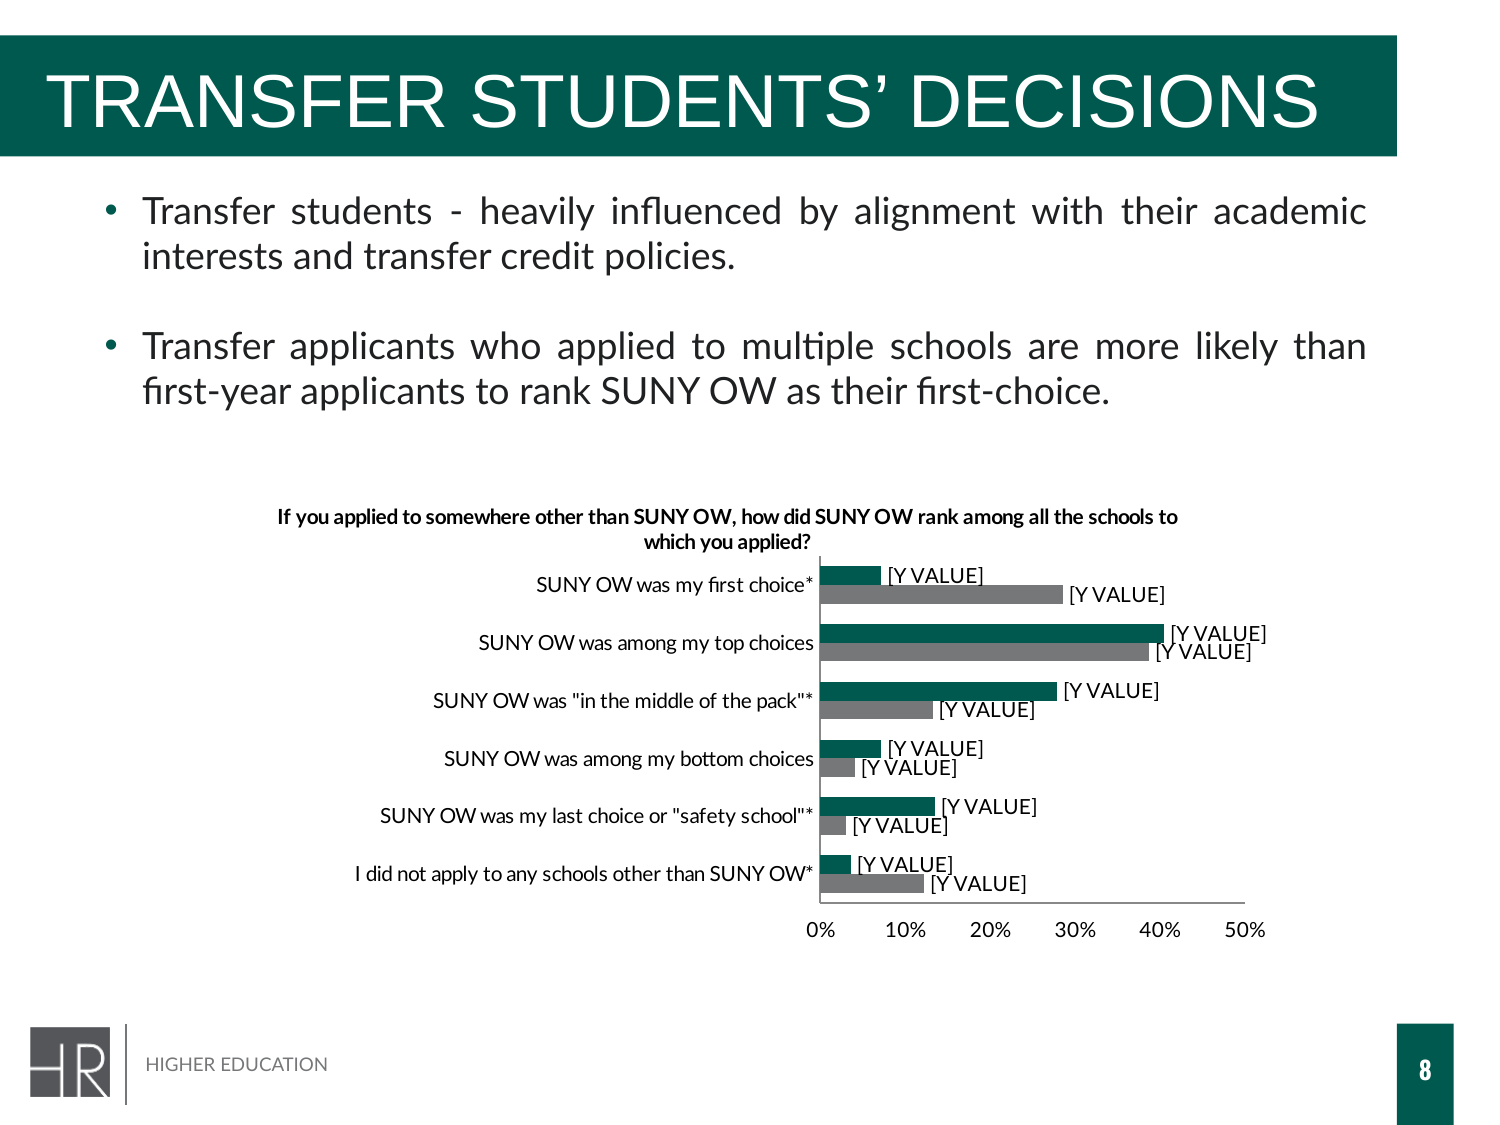

# Transfer Students’ Decisions
Transfer students - heavily influenced by alignment with their academic interests and transfer credit policies.

Transfer applicants who applied to multiple schools are more likely than first-year applicants to rank SUNY OW as their first-choice.

### Chart: If you applied to somewhere other than SUNY OW, how did SUNY OW rank among all the schools to which you applied?

| Category | Transfer applicant
(n=98) | First-year applicant
(n=111) |
|---|---|---|
| I did not apply to any schools other than SUNY OW* | 0.12244897959183673 | 0.036036036036036036 |
| SUNY OW was my last choice or "safety school"* | 0.030612244897959183 | 0.13513513513513514 |
| SUNY OW was among my bottom choices | 0.04081632653061224 | 0.07207207207207207 |
| SUNY OW was "in the middle of the pack"* | 0.1326530612244898 | 0.27927927927927926 |
| SUNY OW was among my top choices | 0.3877551020408163 | 0.40540540540540543 |
| SUNY OW was my first choice* | 0.2857142857142857 | 0.07207207207207207 |
8